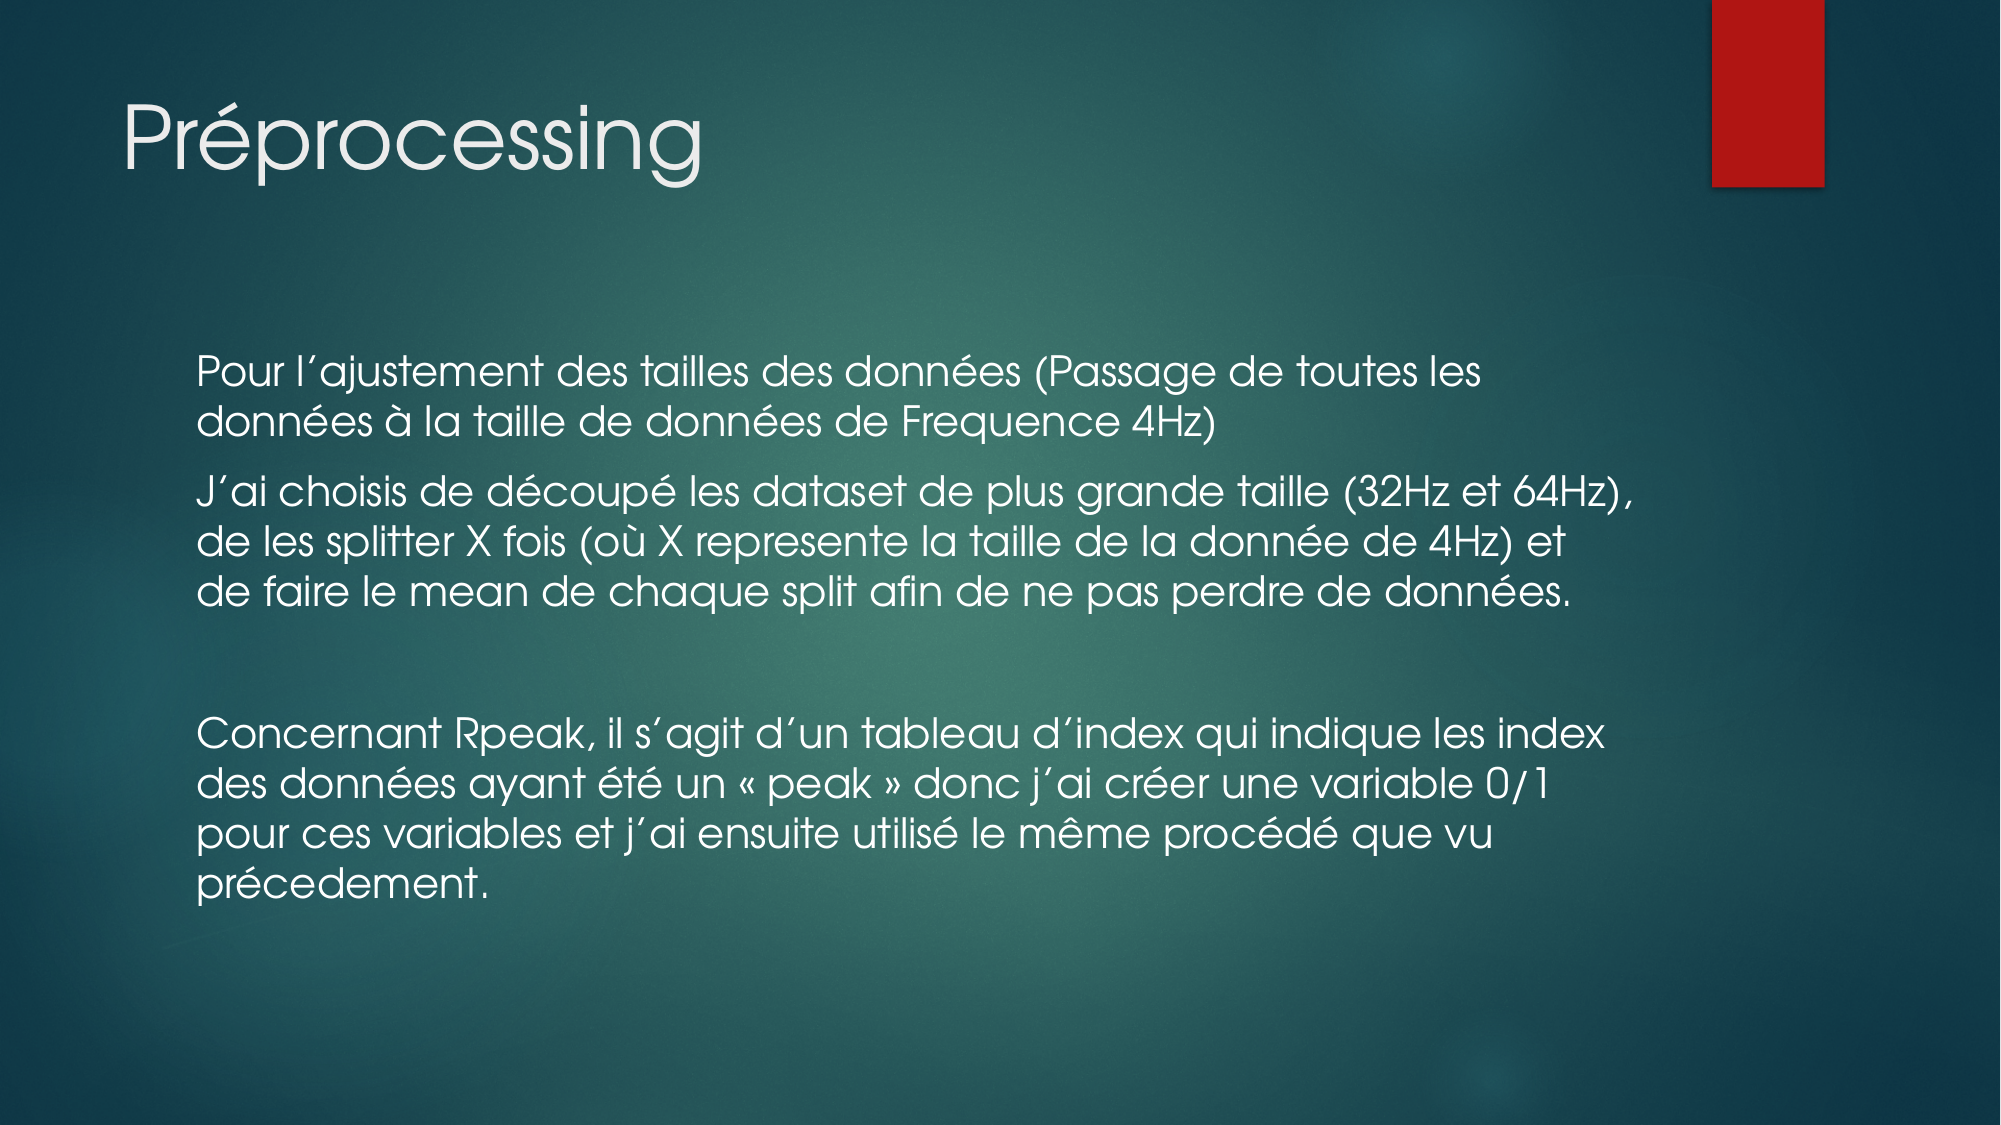

# Préprocessing
Pour l’ajustement des tailles des données (Passage de toutes les données à la taille de données de Frequence 4Hz)
J’ai choisis de découpé les dataset de plus grande taille (32Hz et 64Hz), de les splitter X fois (où X represente la taille de la donnée de 4Hz) et de faire le mean de chaque split afin de ne pas perdre de données.

Concernant Rpeak, il s’agit d’un tableau d’index qui indique les index des données ayant été un « peak » donc j’ai créer une variable 0/1 pour ces variables et j’ai ensuite utilisé le même procédé que vu précedement.